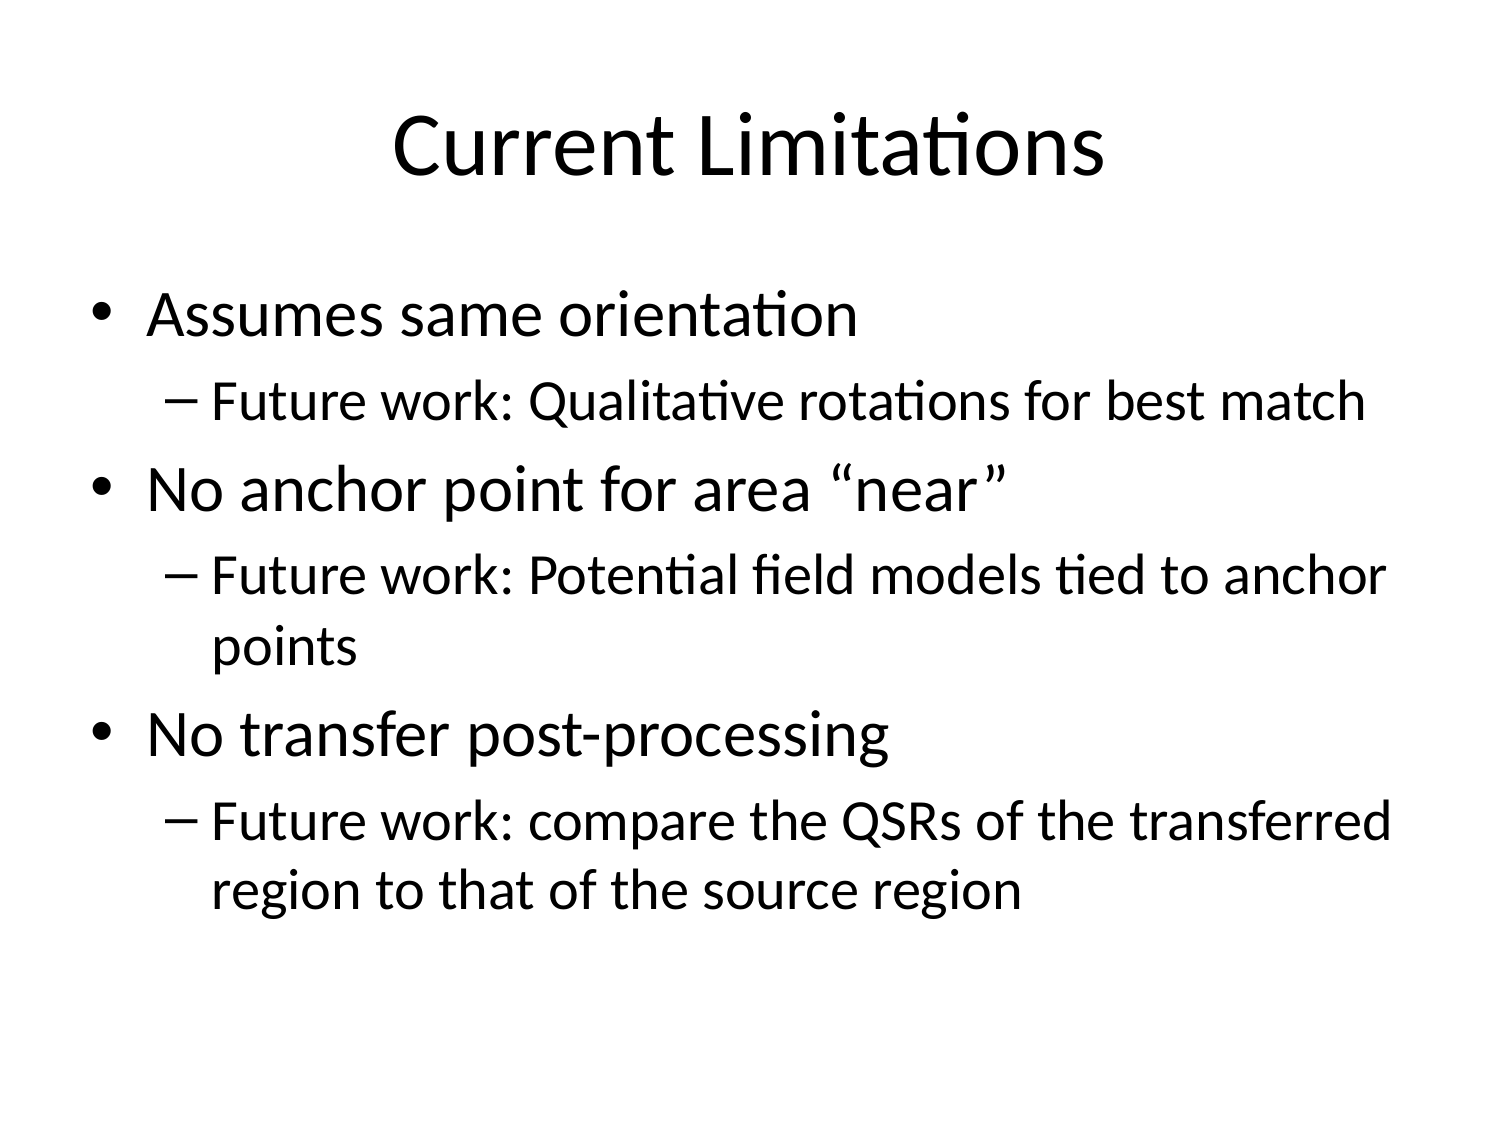

# Current Limitations
Assumes same orientation
Future work: Qualitative rotations for best match
No anchor point for area “near”
Future work: Potential field models tied to anchor points
No transfer post-processing
Future work: compare the QSRs of the transferred region to that of the source region